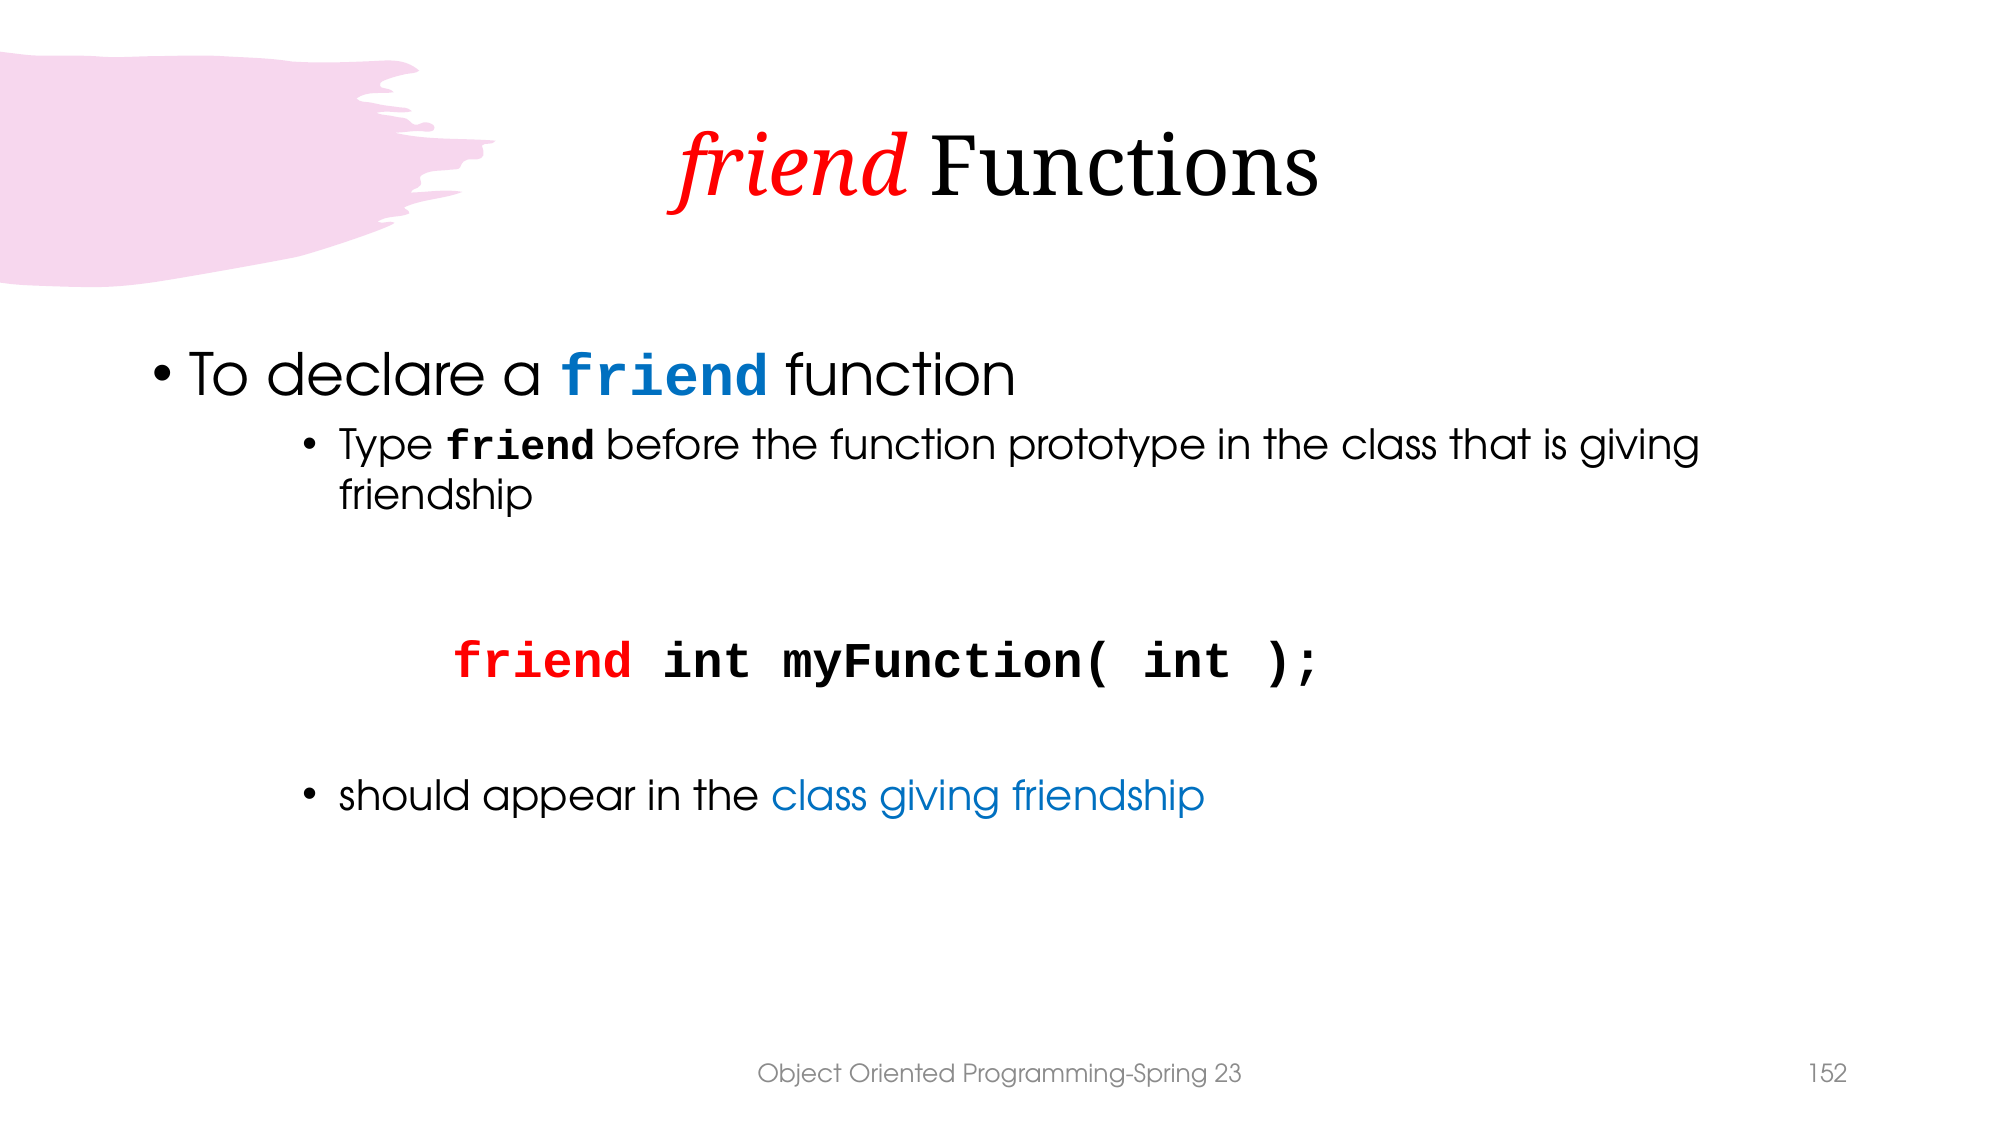

# friend Functions
To declare a friend function
Type friend before the function prototype in the class that is giving friendship

friend int myFunction( int );

should appear in the class giving friendship

Object Oriented Programming-Spring 23
152